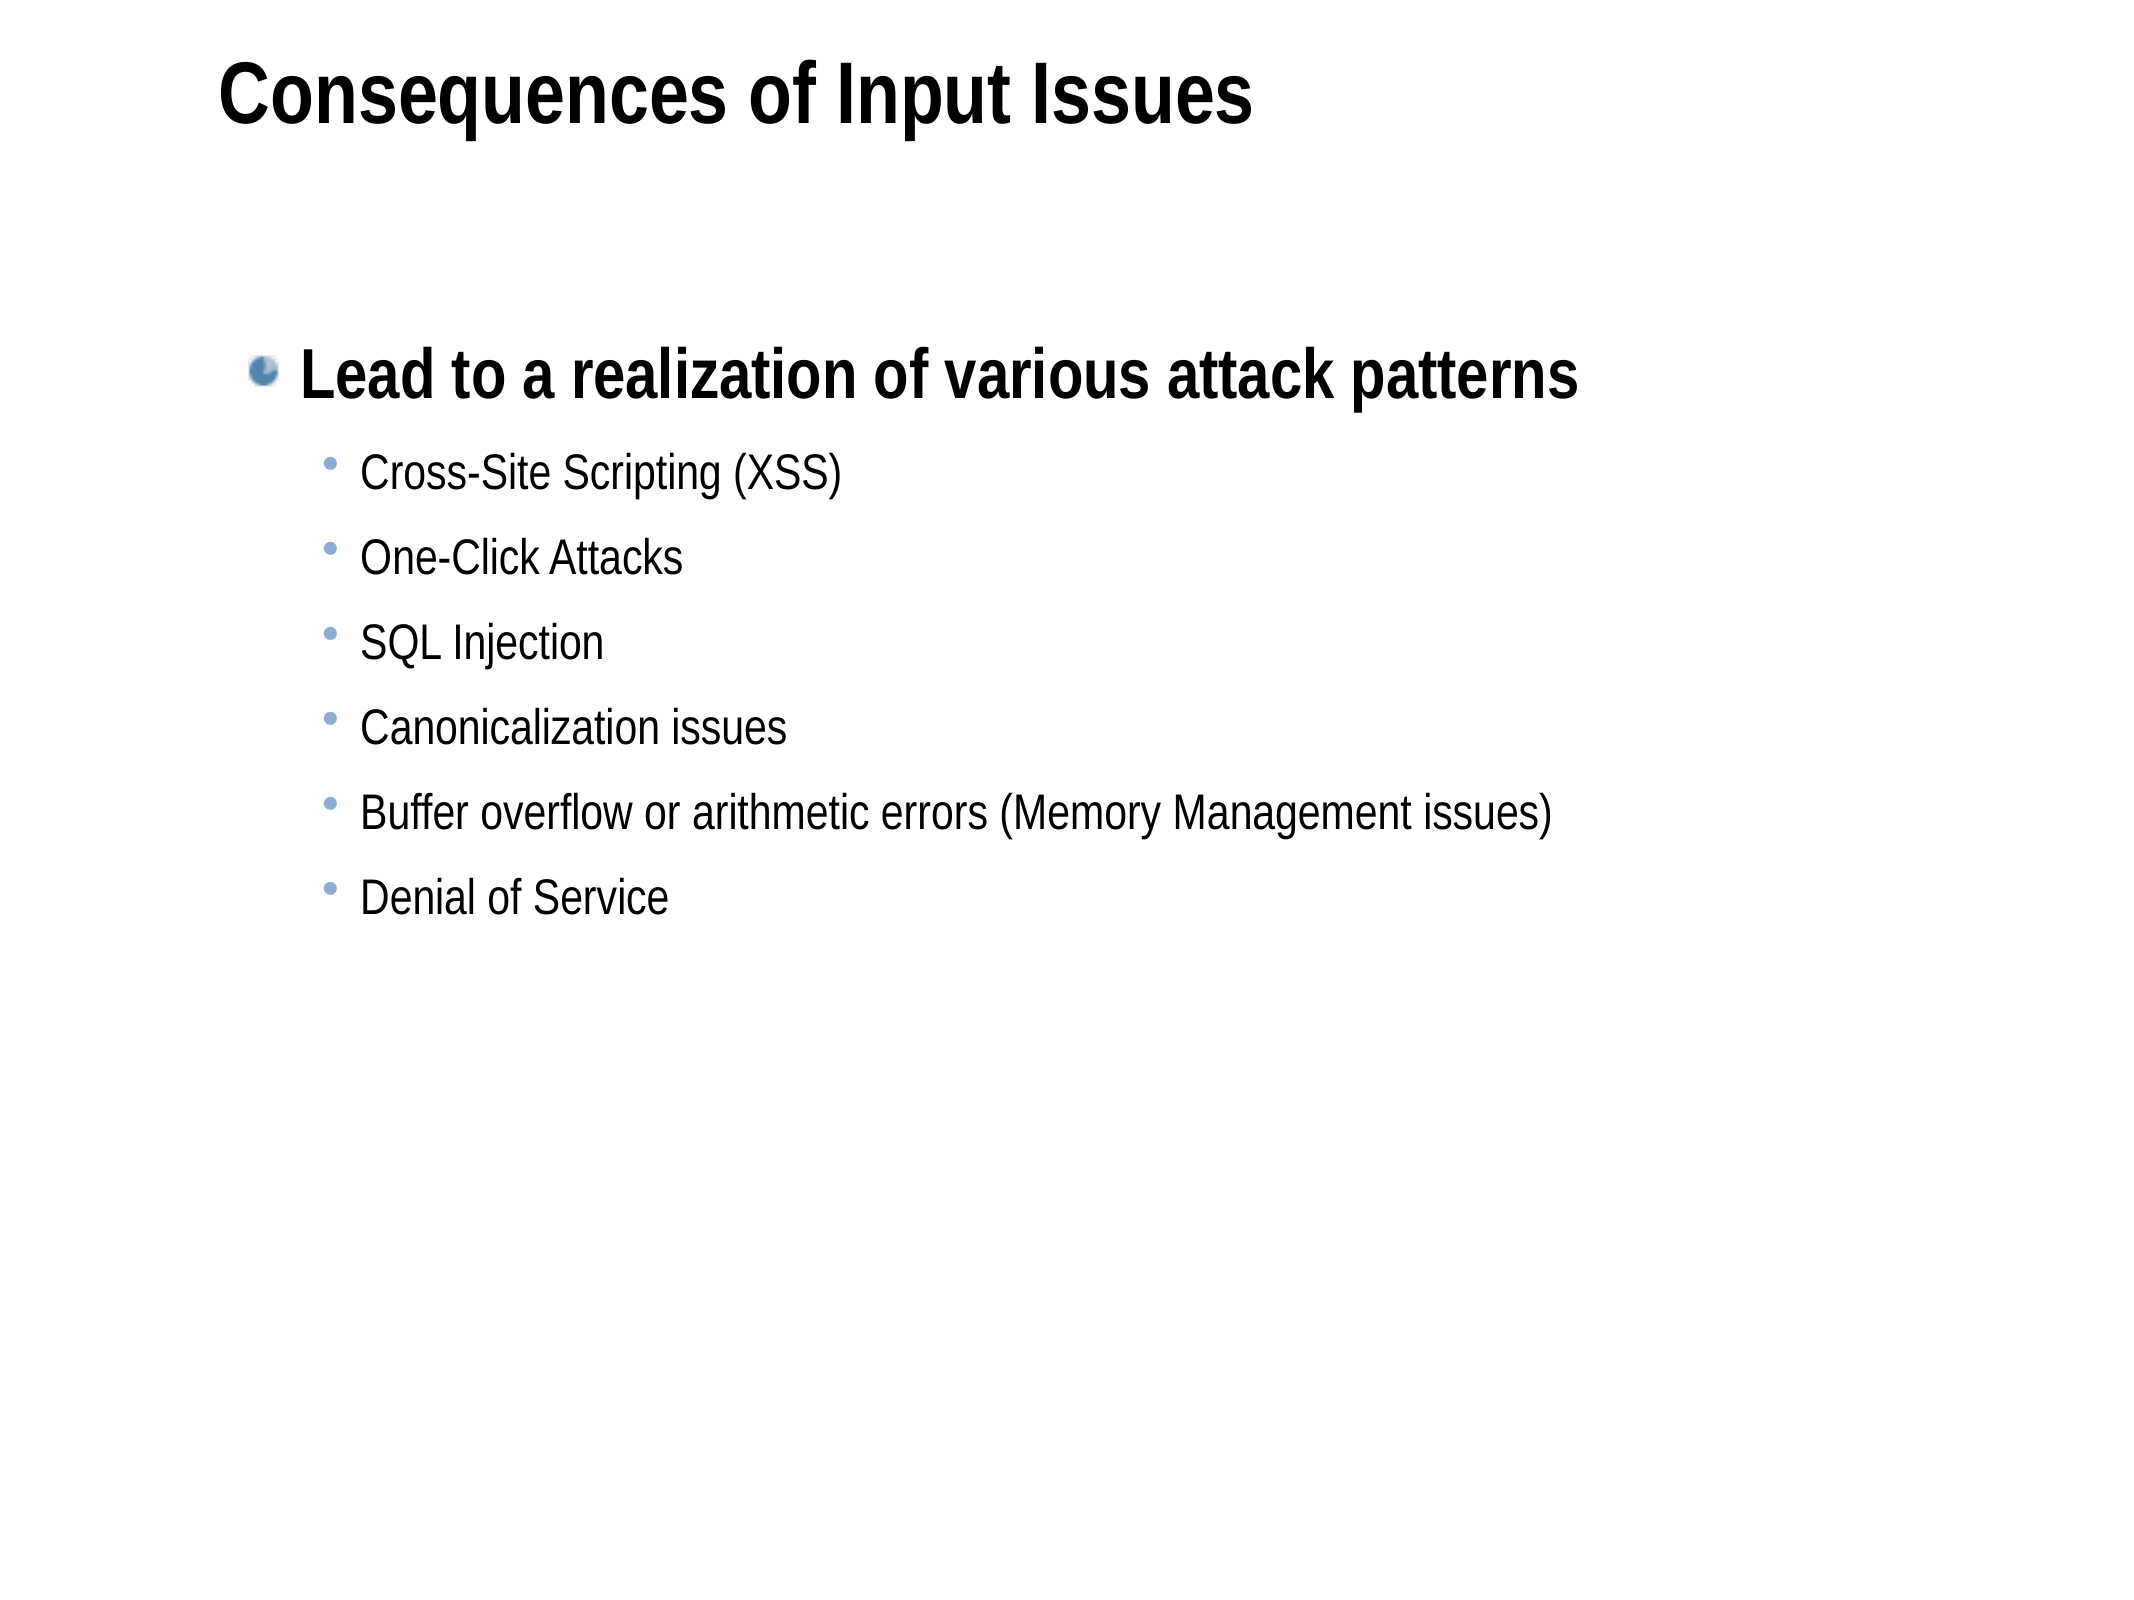

Consequences of Input Issues
Lead to a realization of various attack patterns
Cross-Site Scripting (XSS)
One-Click Attacks
SQL Injection
Canonicalization issues
Buffer overflow or arithmetic errors (Memory Management issues)
Denial of Service